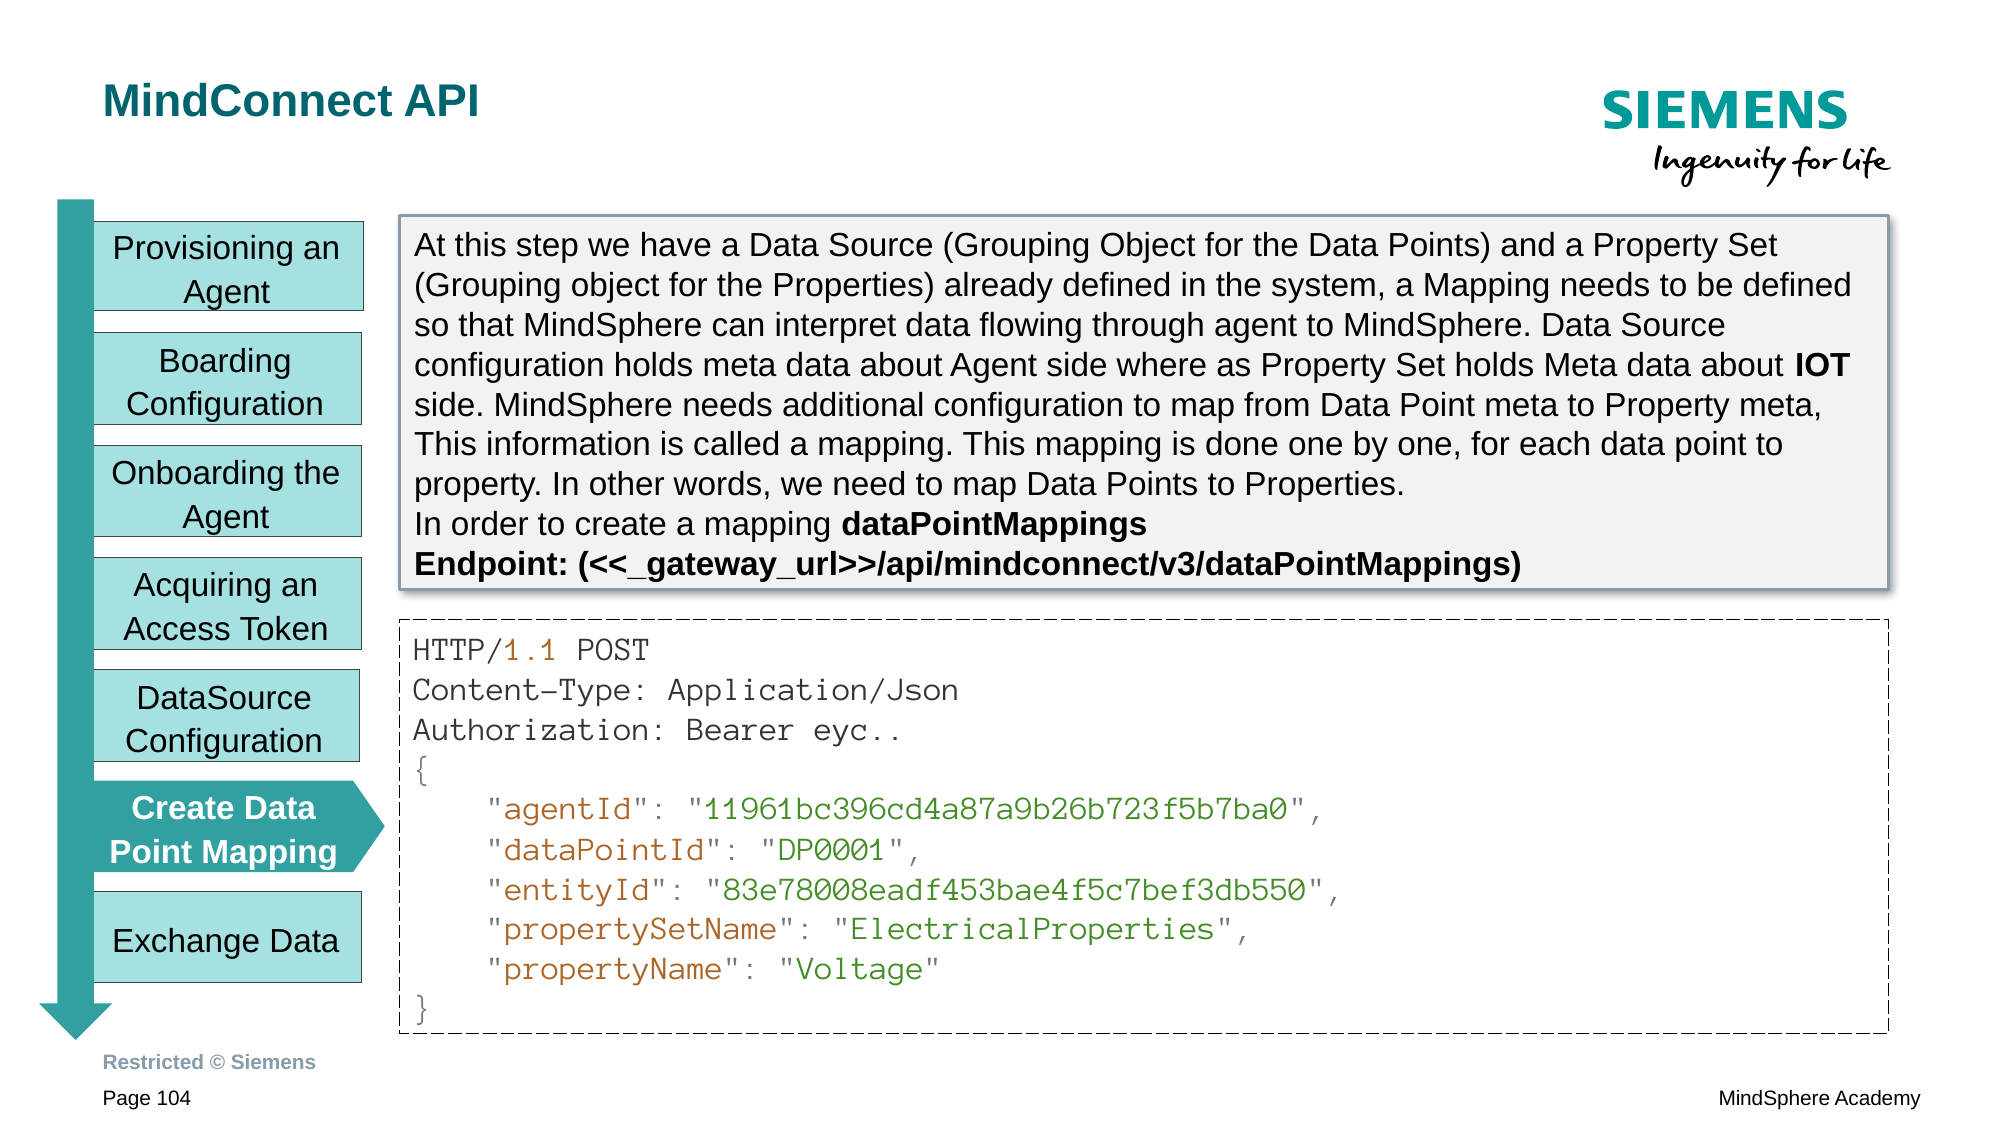

# MindConnect API

At this step we have a Data Source (Grouping Object for the Data Points) and a Property Set (Grouping object for the Properties) already defined in the system, a Mapping needs to be defined so that MindSphere can interpret data flowing through agent to MindSphere. Data Source configuration holds meta data about Agent side where as Property Set holds Meta data about IOT side. MindSphere needs additional configuration to map from Data Point meta to Property meta, This information is called a mapping. This mapping is done one by one, for each data point to property. In other words, we need to map Data Points to Properties.
In order to create a mapping dataPointMappings
Endpoint: (<<_gateway_url>>/api/mindconnect/v3/dataPointMappings)
Provisioning an Agent
Boarding Configuration
Onboarding the Agent
Acquiring an Access Token
HTTP/1.1 POST
Content-Type: Application/Json
Authorization: Bearer eyc..
{
    "agentId": "11961bc396cd4a87a9b26b723f5b7ba0",
    "dataPointId": "DP0001",
    "entityId": "83e78008eadf453bae4f5c7bef3db550",
    "propertySetName": "ElectricalProperties",
    "propertyName": "Voltage"
}
DataSource Configuration
Create Data Point Mapping
Exchange Data